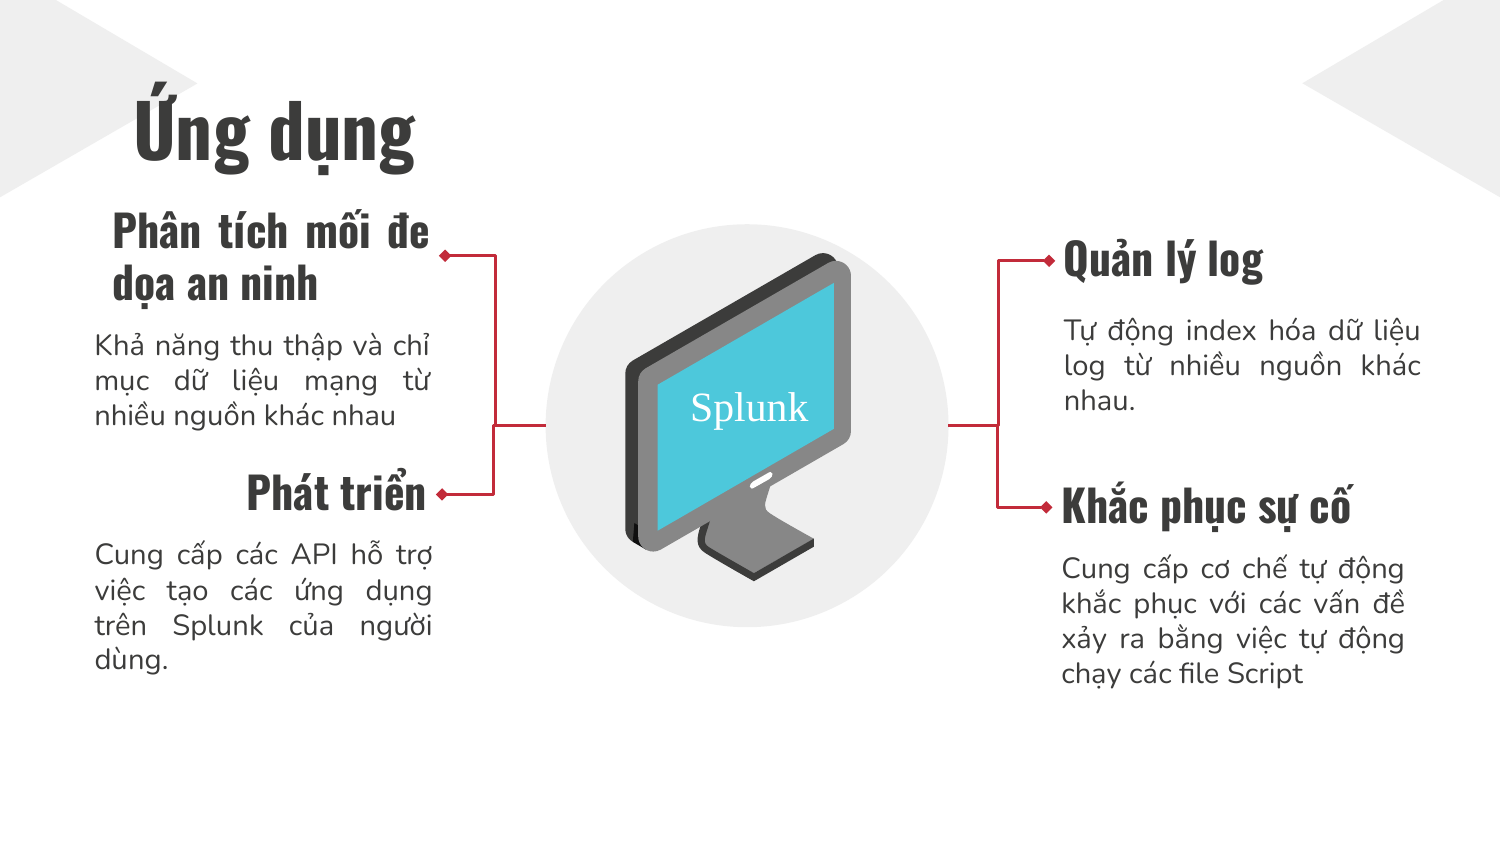

# Ứng dụng
Phân tích mối đe dọa an ninh
Quản lý log

Tự động index hóa dữ liệu log từ nhiều nguồn khác nhau.
Khả năng thu thập và chỉ mục dữ liệu mạng từ nhiều nguồn khác nhau
Splunk
Phát triển
Khắc phục sự cố
Cung cấp các API hỗ trợ việc tạo các ứng dụng trên Splunk của người dùng.
Cung cấp cơ chế tự động khắc phục với các vấn đề xảy ra bằng việc tự động chạy các file Script